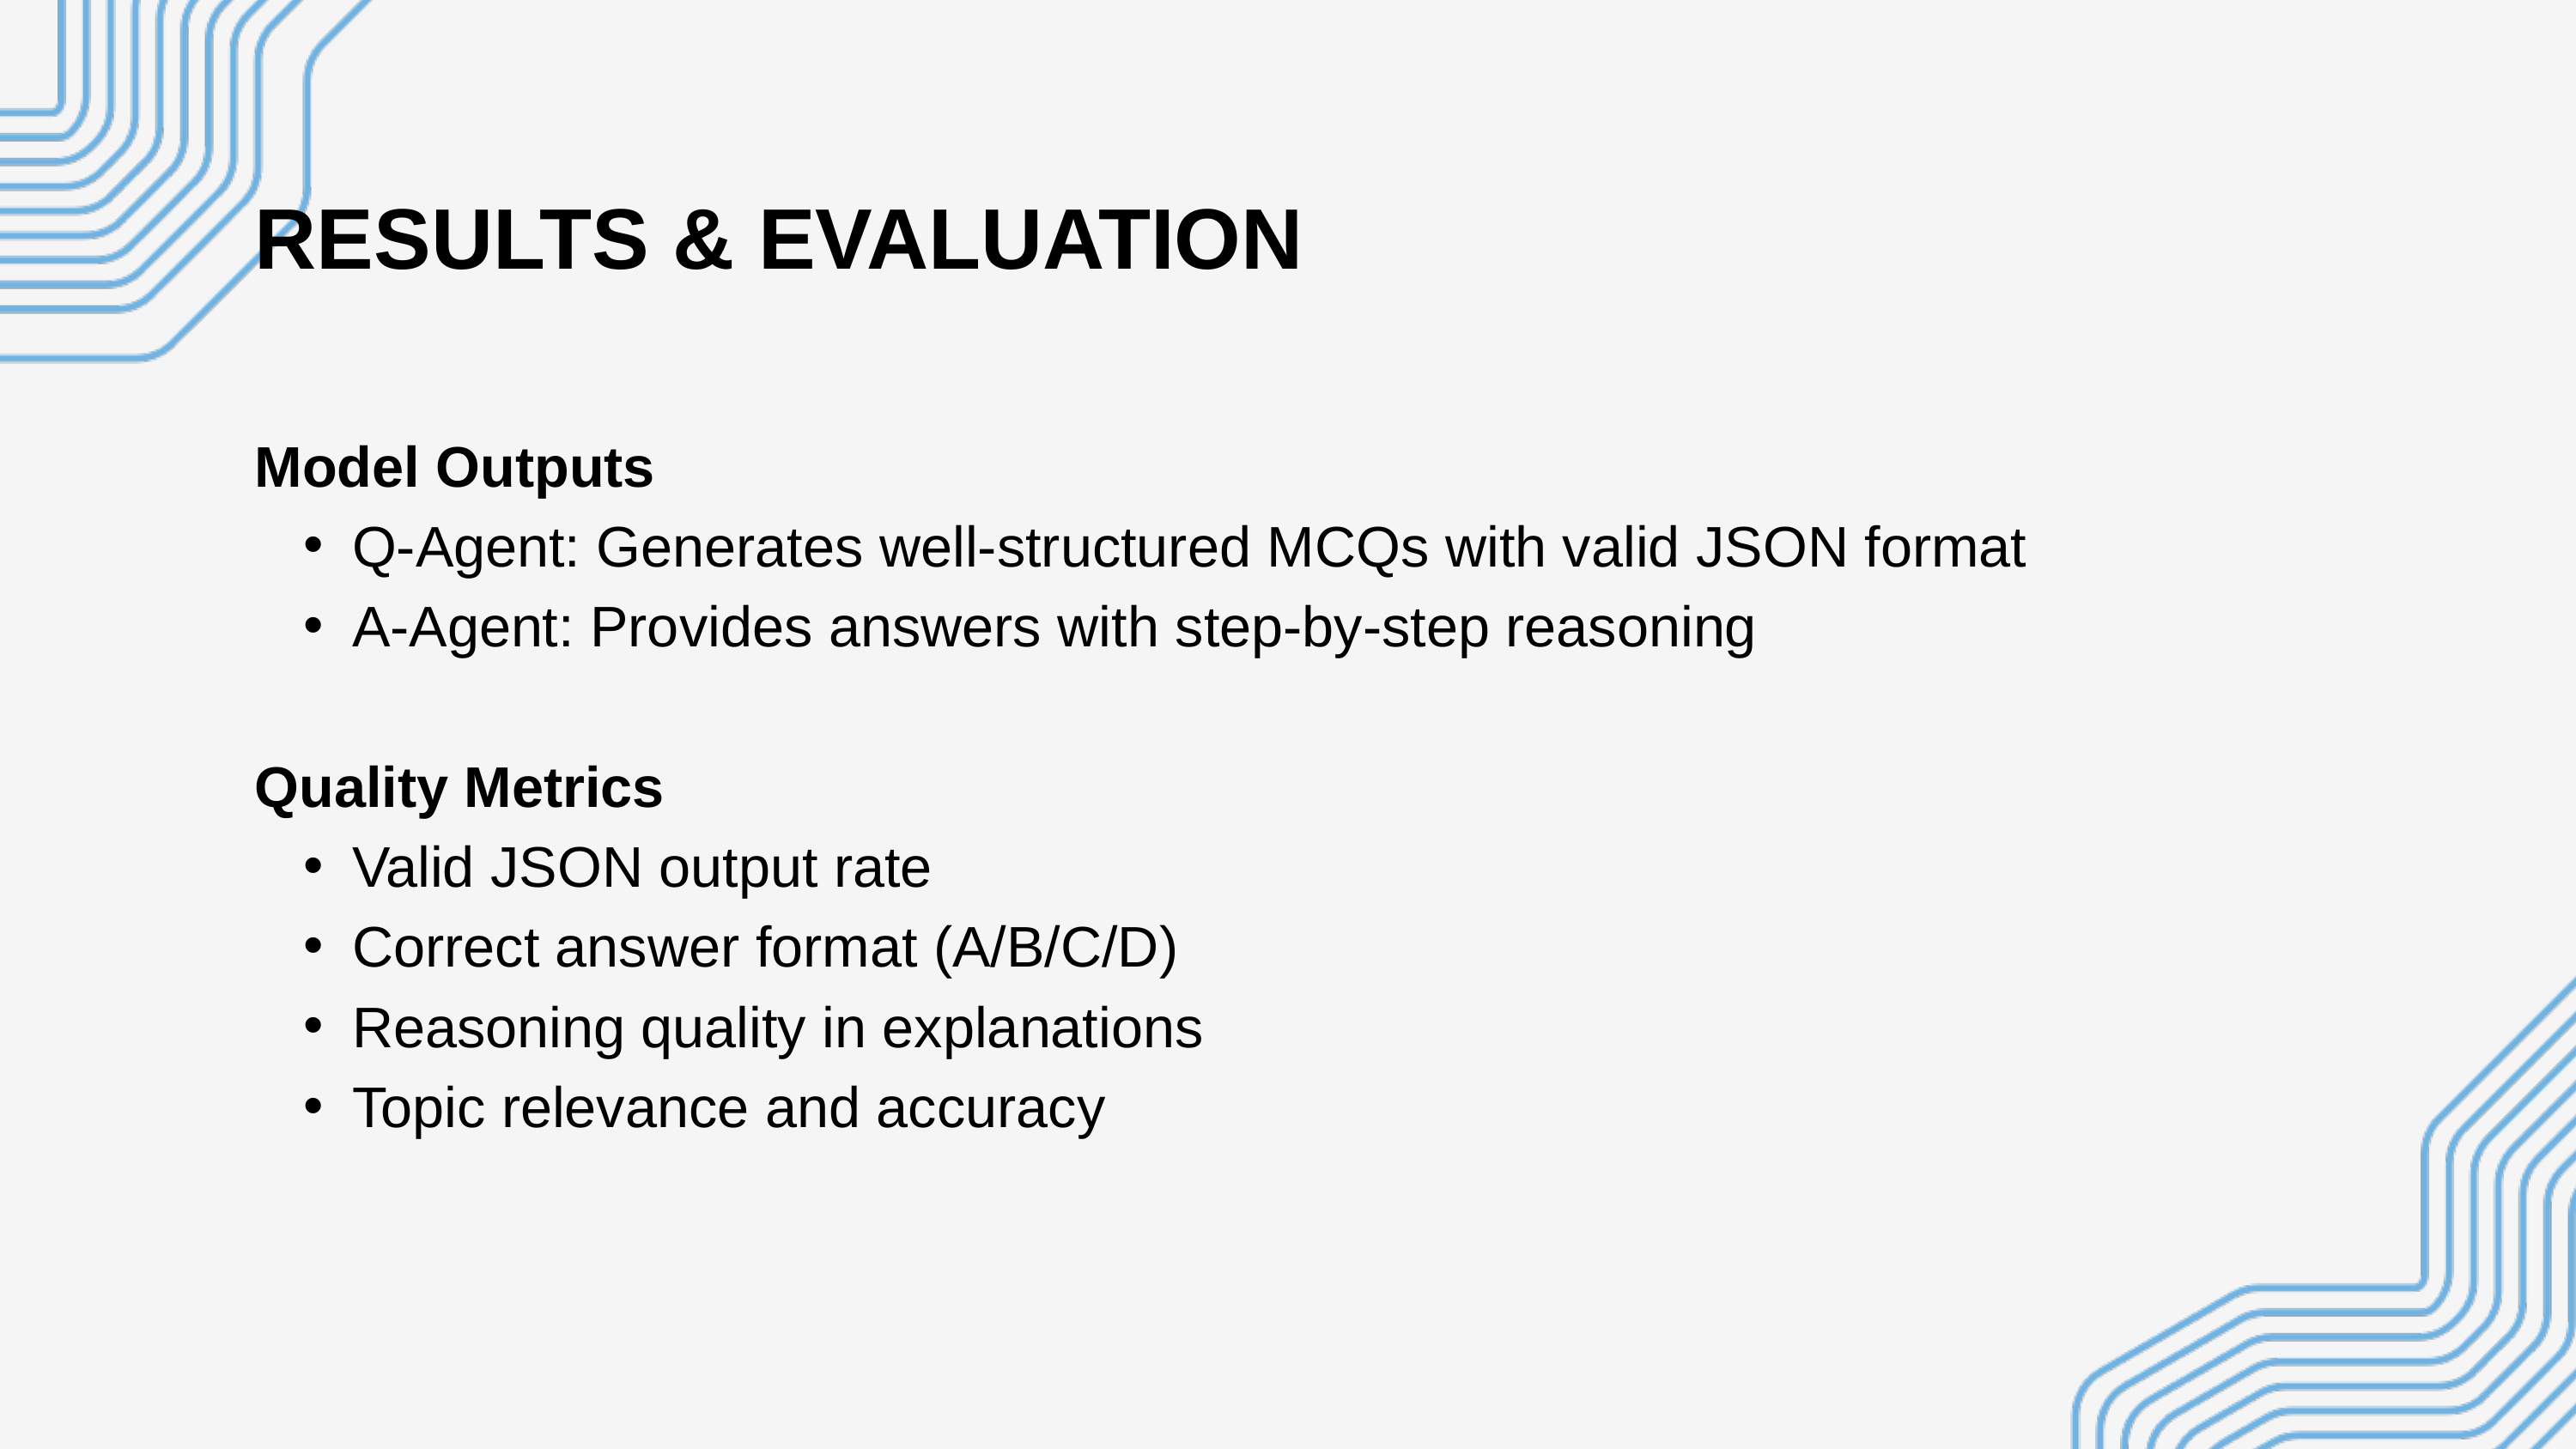

RESULTS & EVALUATION
Model Outputs
Q-Agent: Generates well-structured MCQs with valid JSON format
A-Agent: Provides answers with step-by-step reasoning

Quality Metrics
Valid JSON output rate
Correct answer format (A/B/C/D)
Reasoning quality in explanations
Topic relevance and accuracy